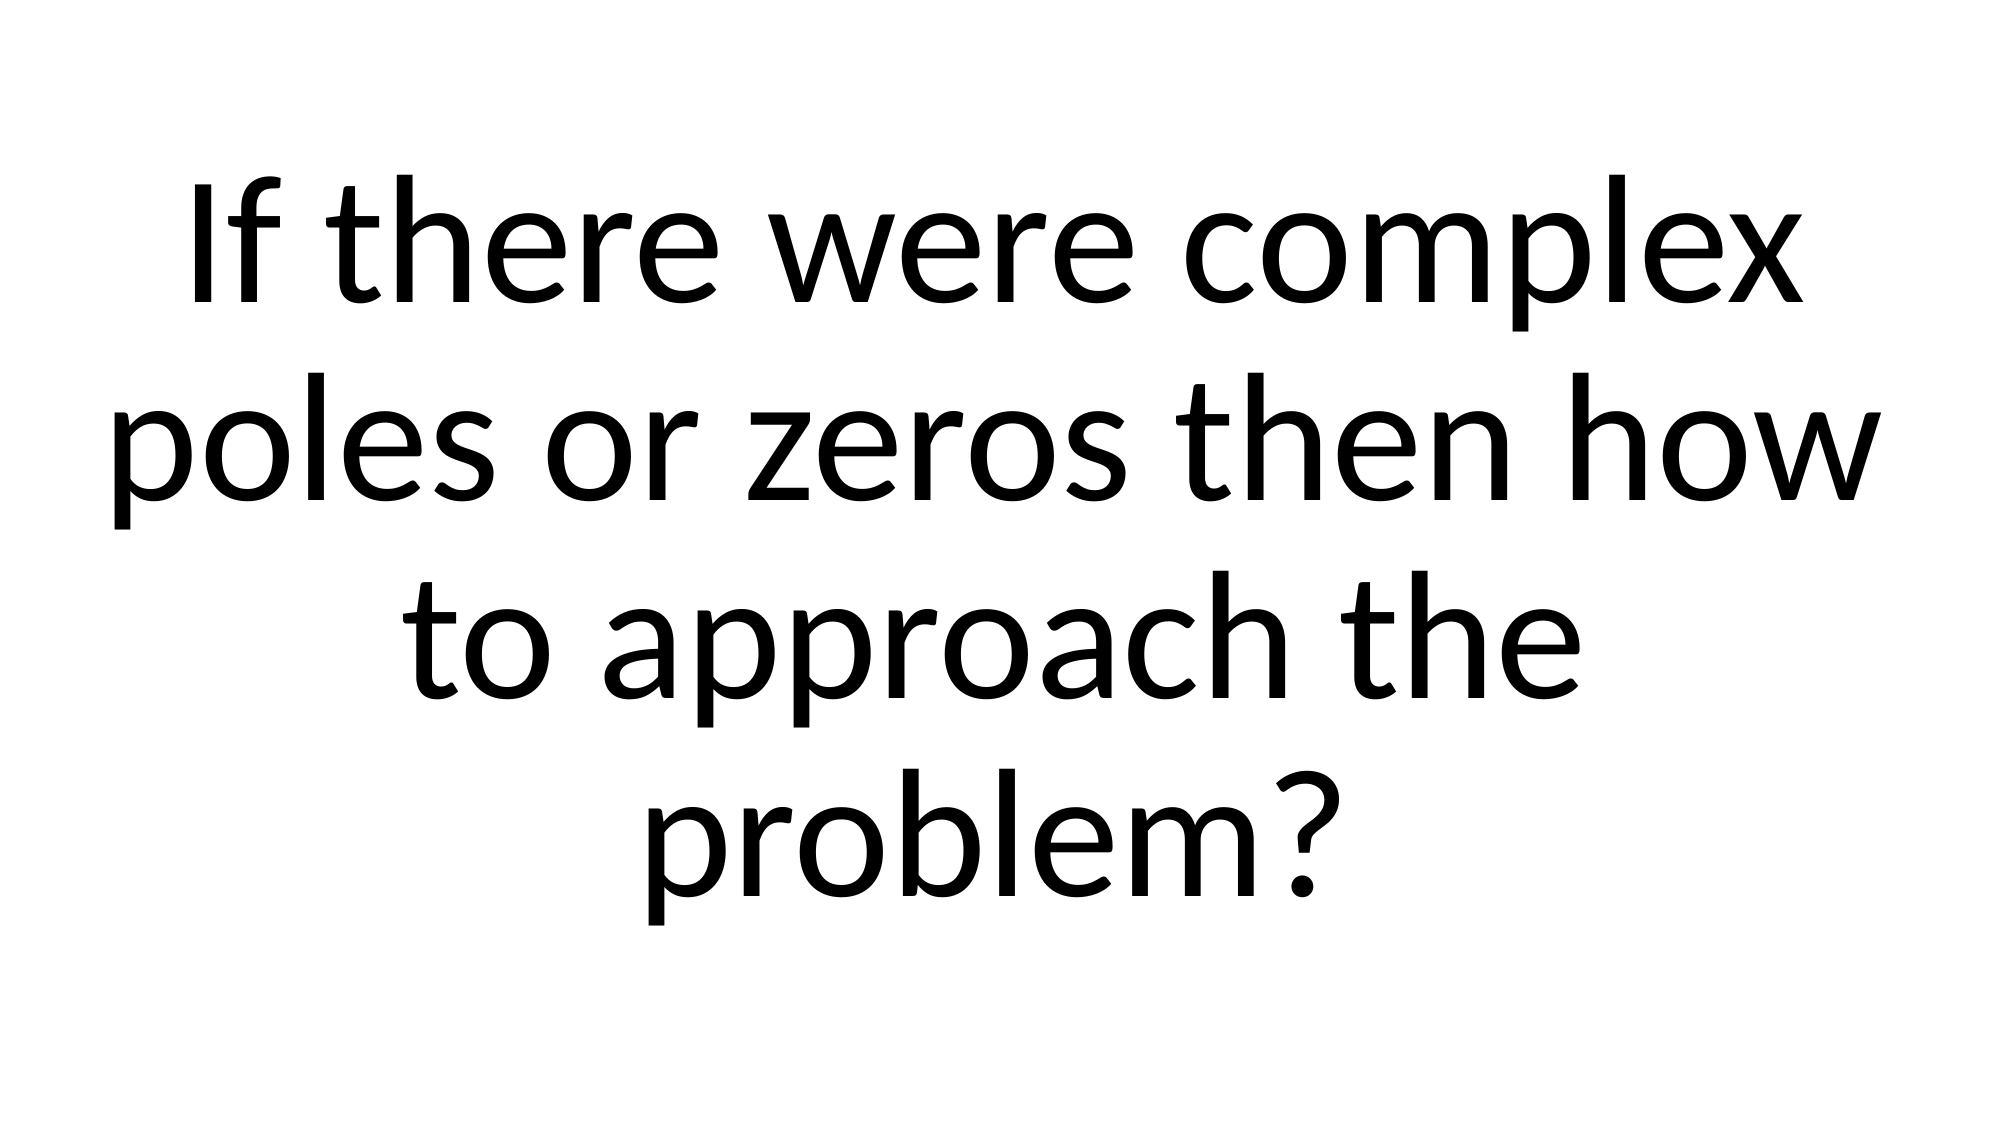

# If there were complex poles or zeros then how to approach the problem?